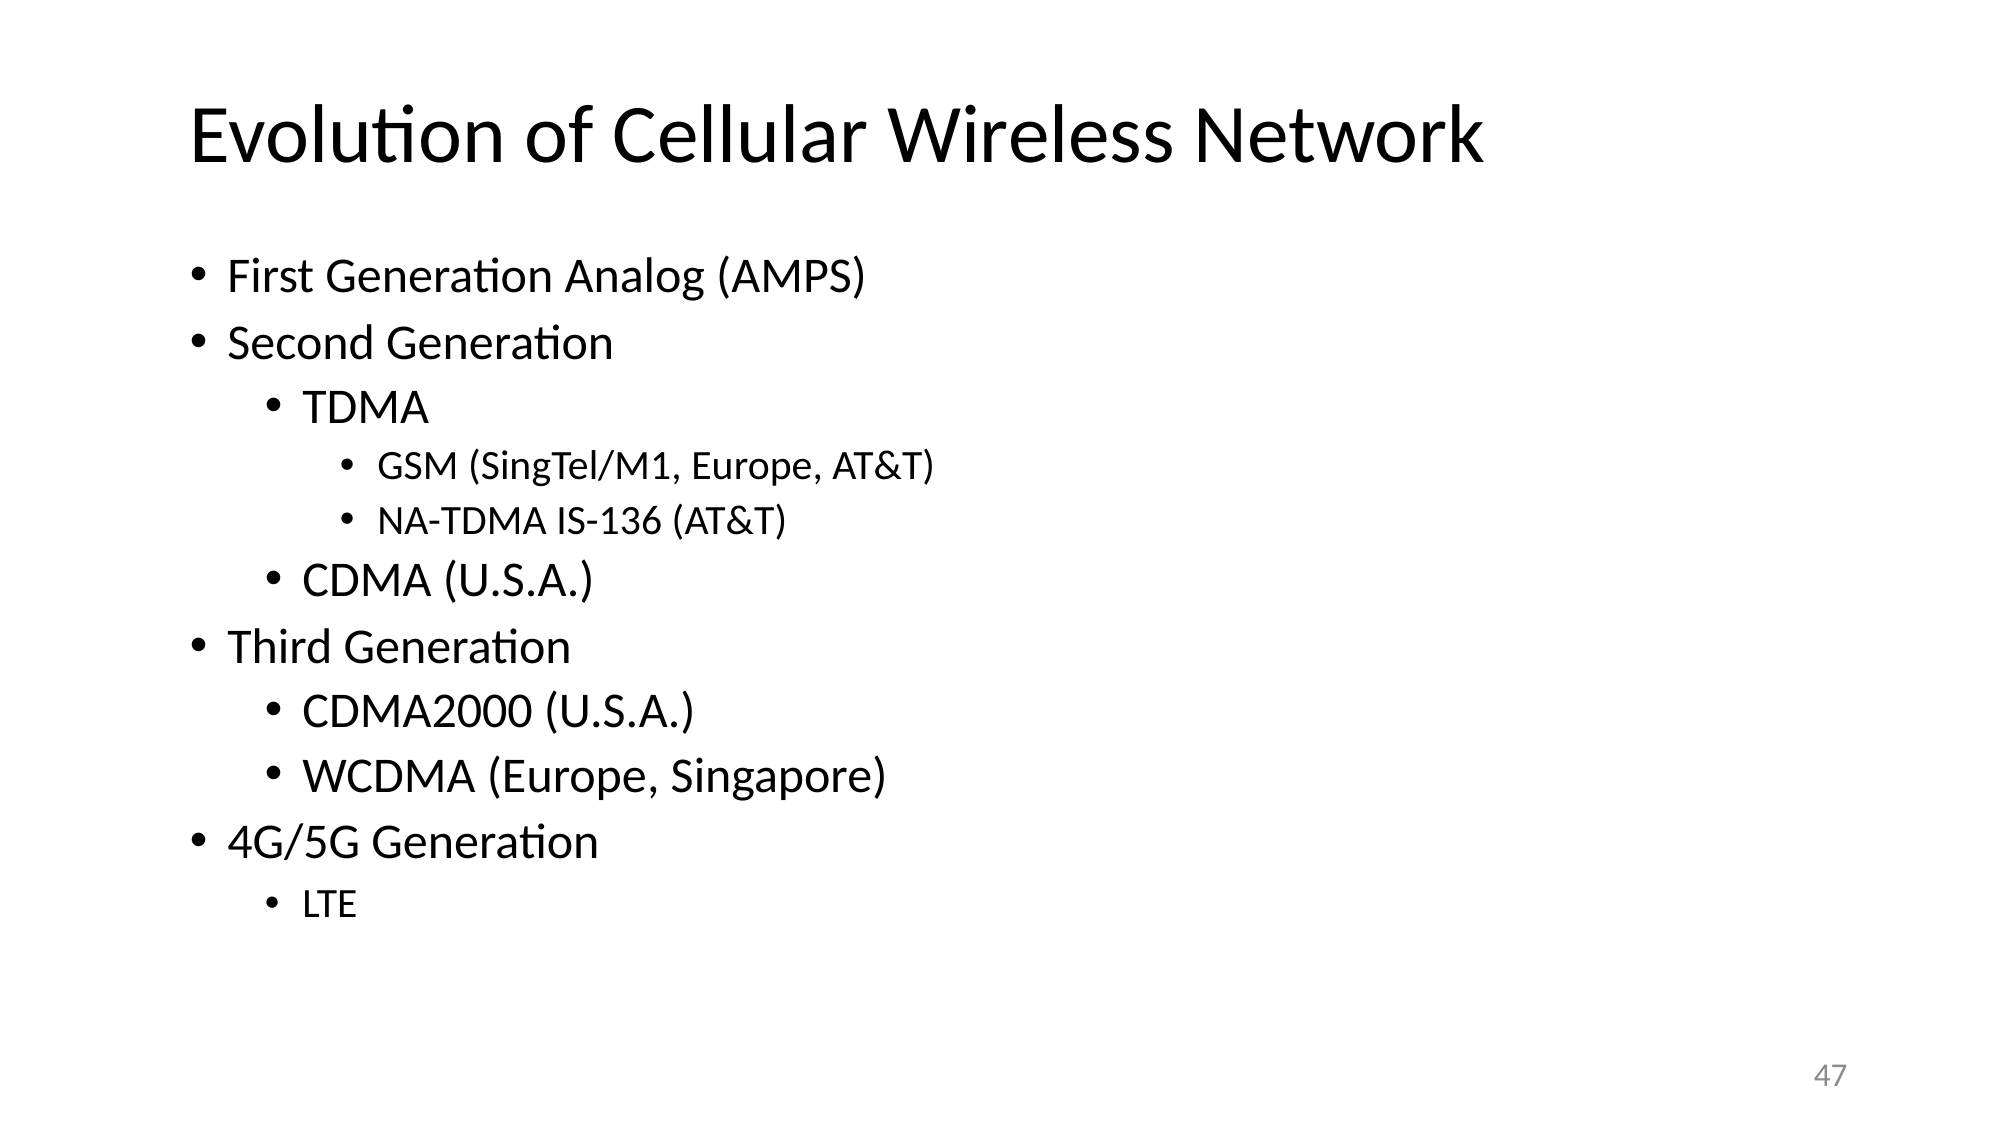

# Evolution of Cellular Wireless Network
First Generation Analog (AMPS)‏
Second Generation
TDMA
GSM (SingTel/M1, Europe, AT&T)‏
NA-TDMA IS-136 (AT&T)‏
CDMA (U.S.A.)‏
Third Generation
CDMA2000 (U.S.A.)‏
WCDMA (Europe, Singapore)‏
4G/5G Generation
LTE

47